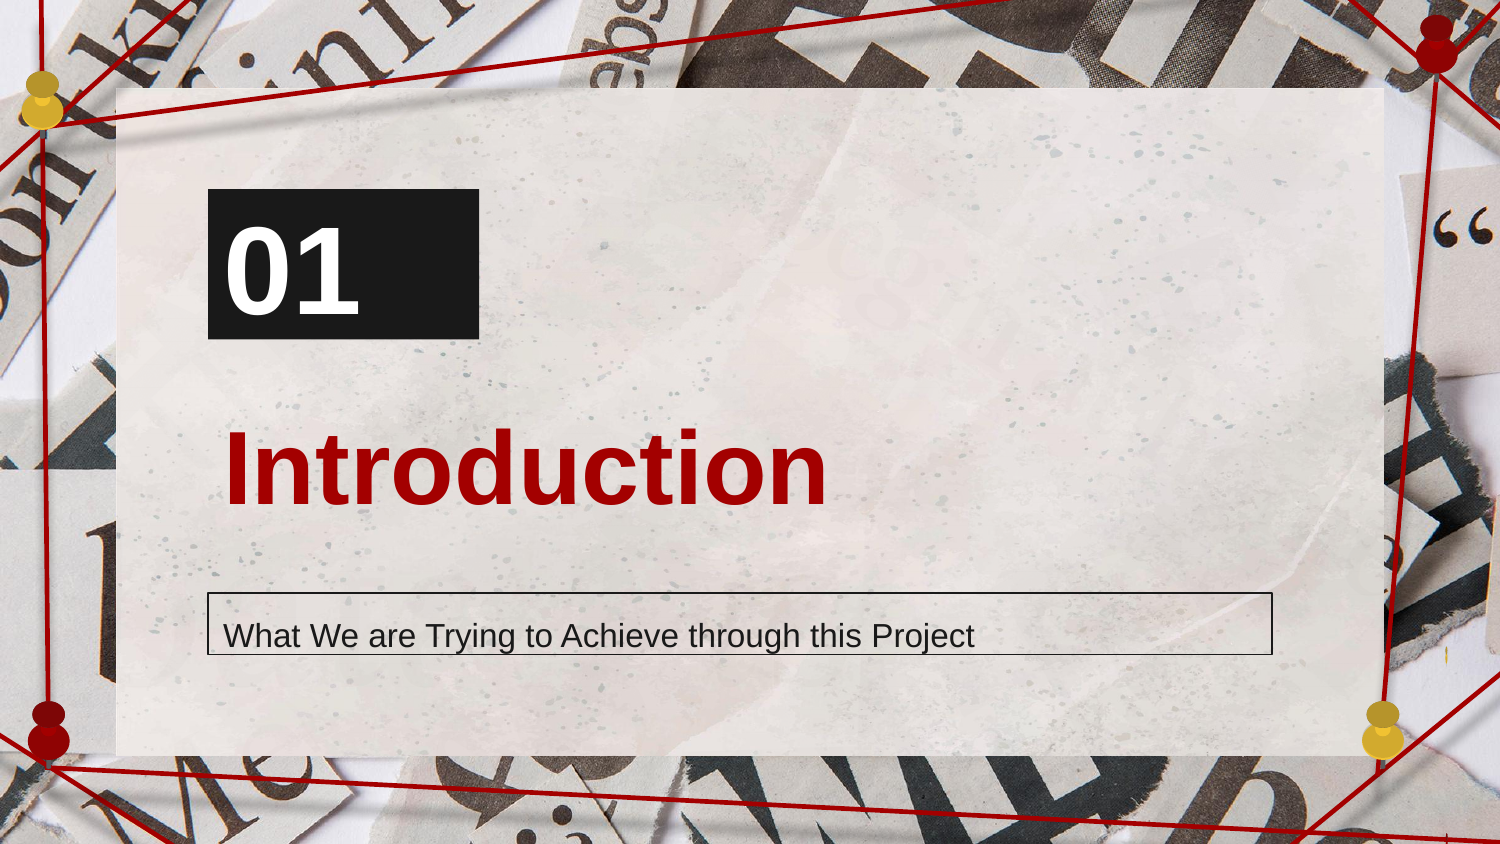

01
# Introduction
What We are Trying to Achieve through this Project